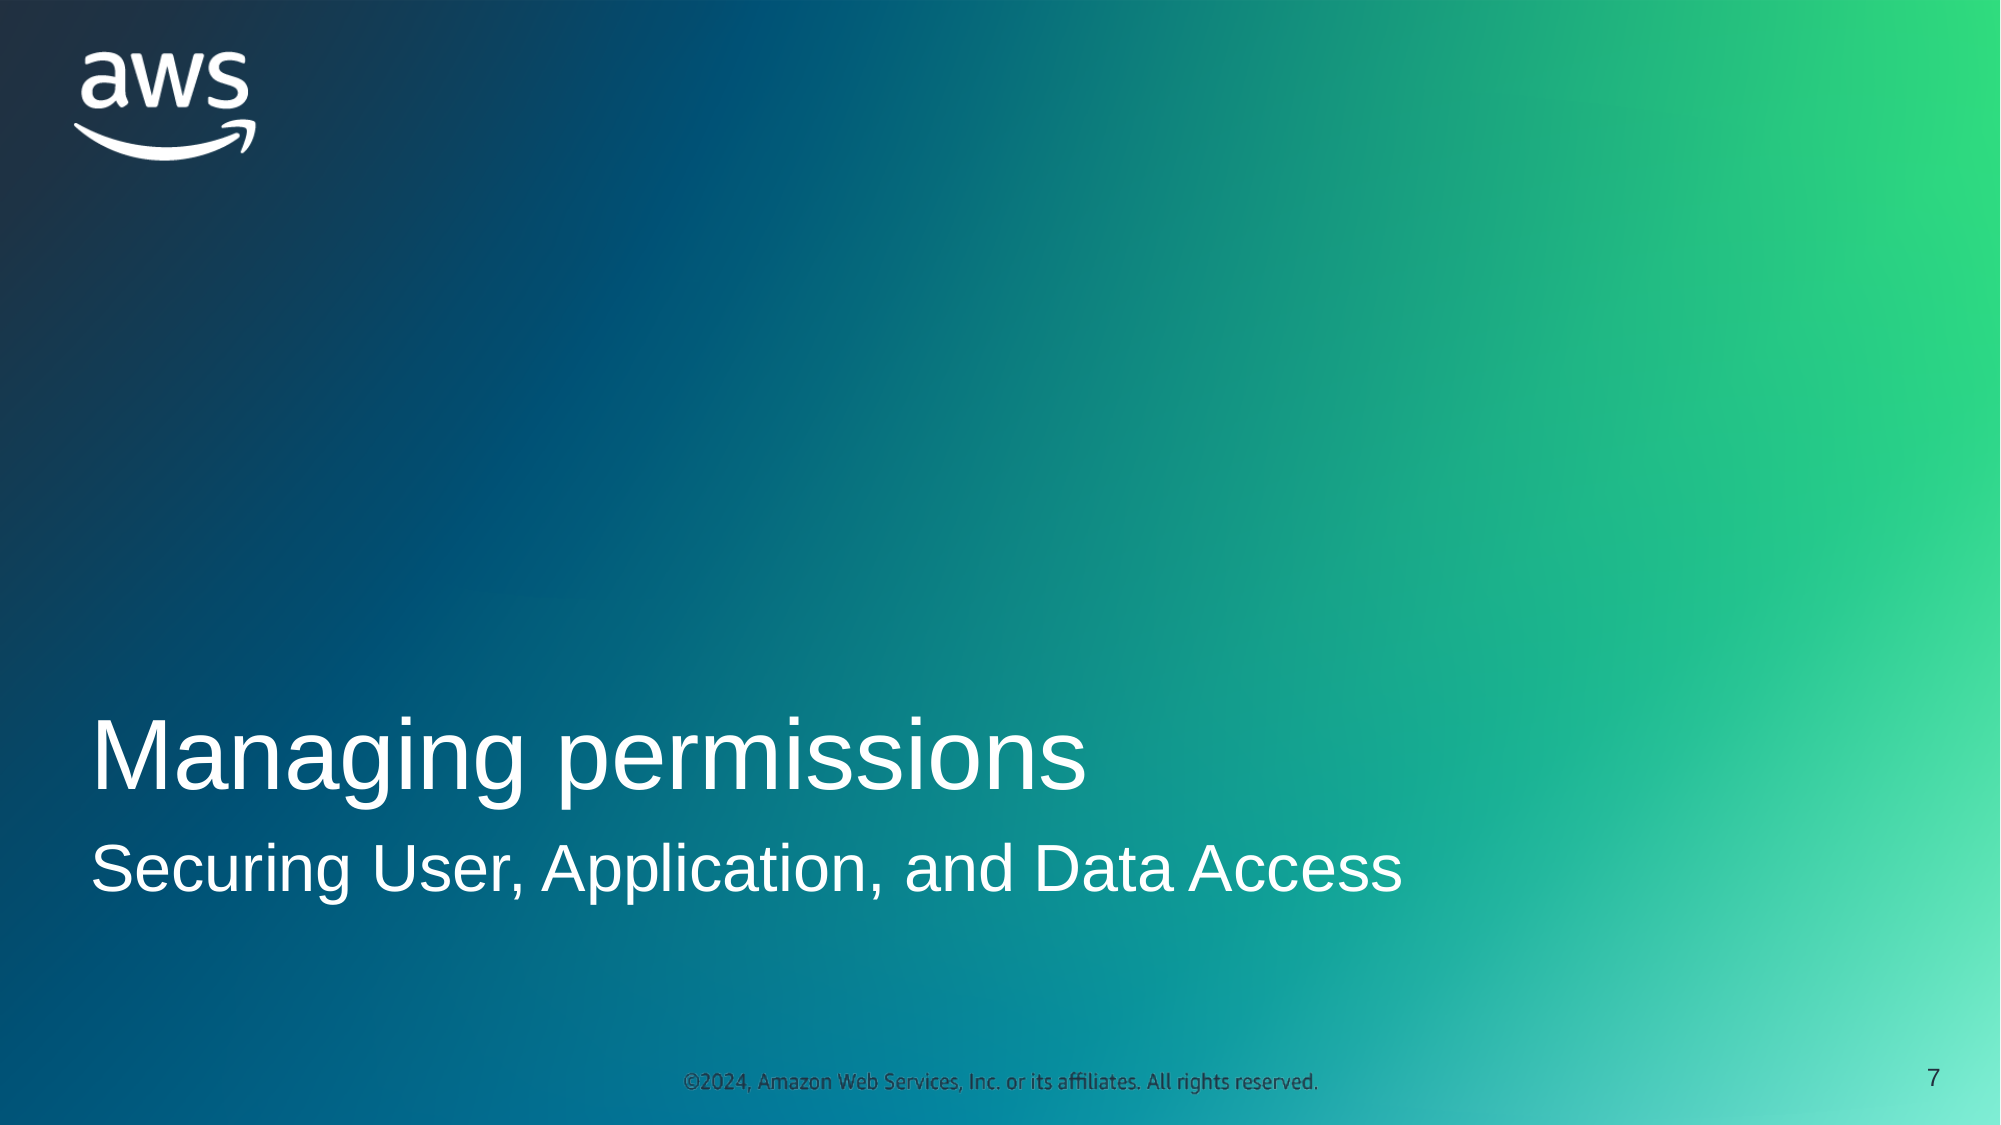

# Managing permissions
Securing User, Application, and Data Access
7